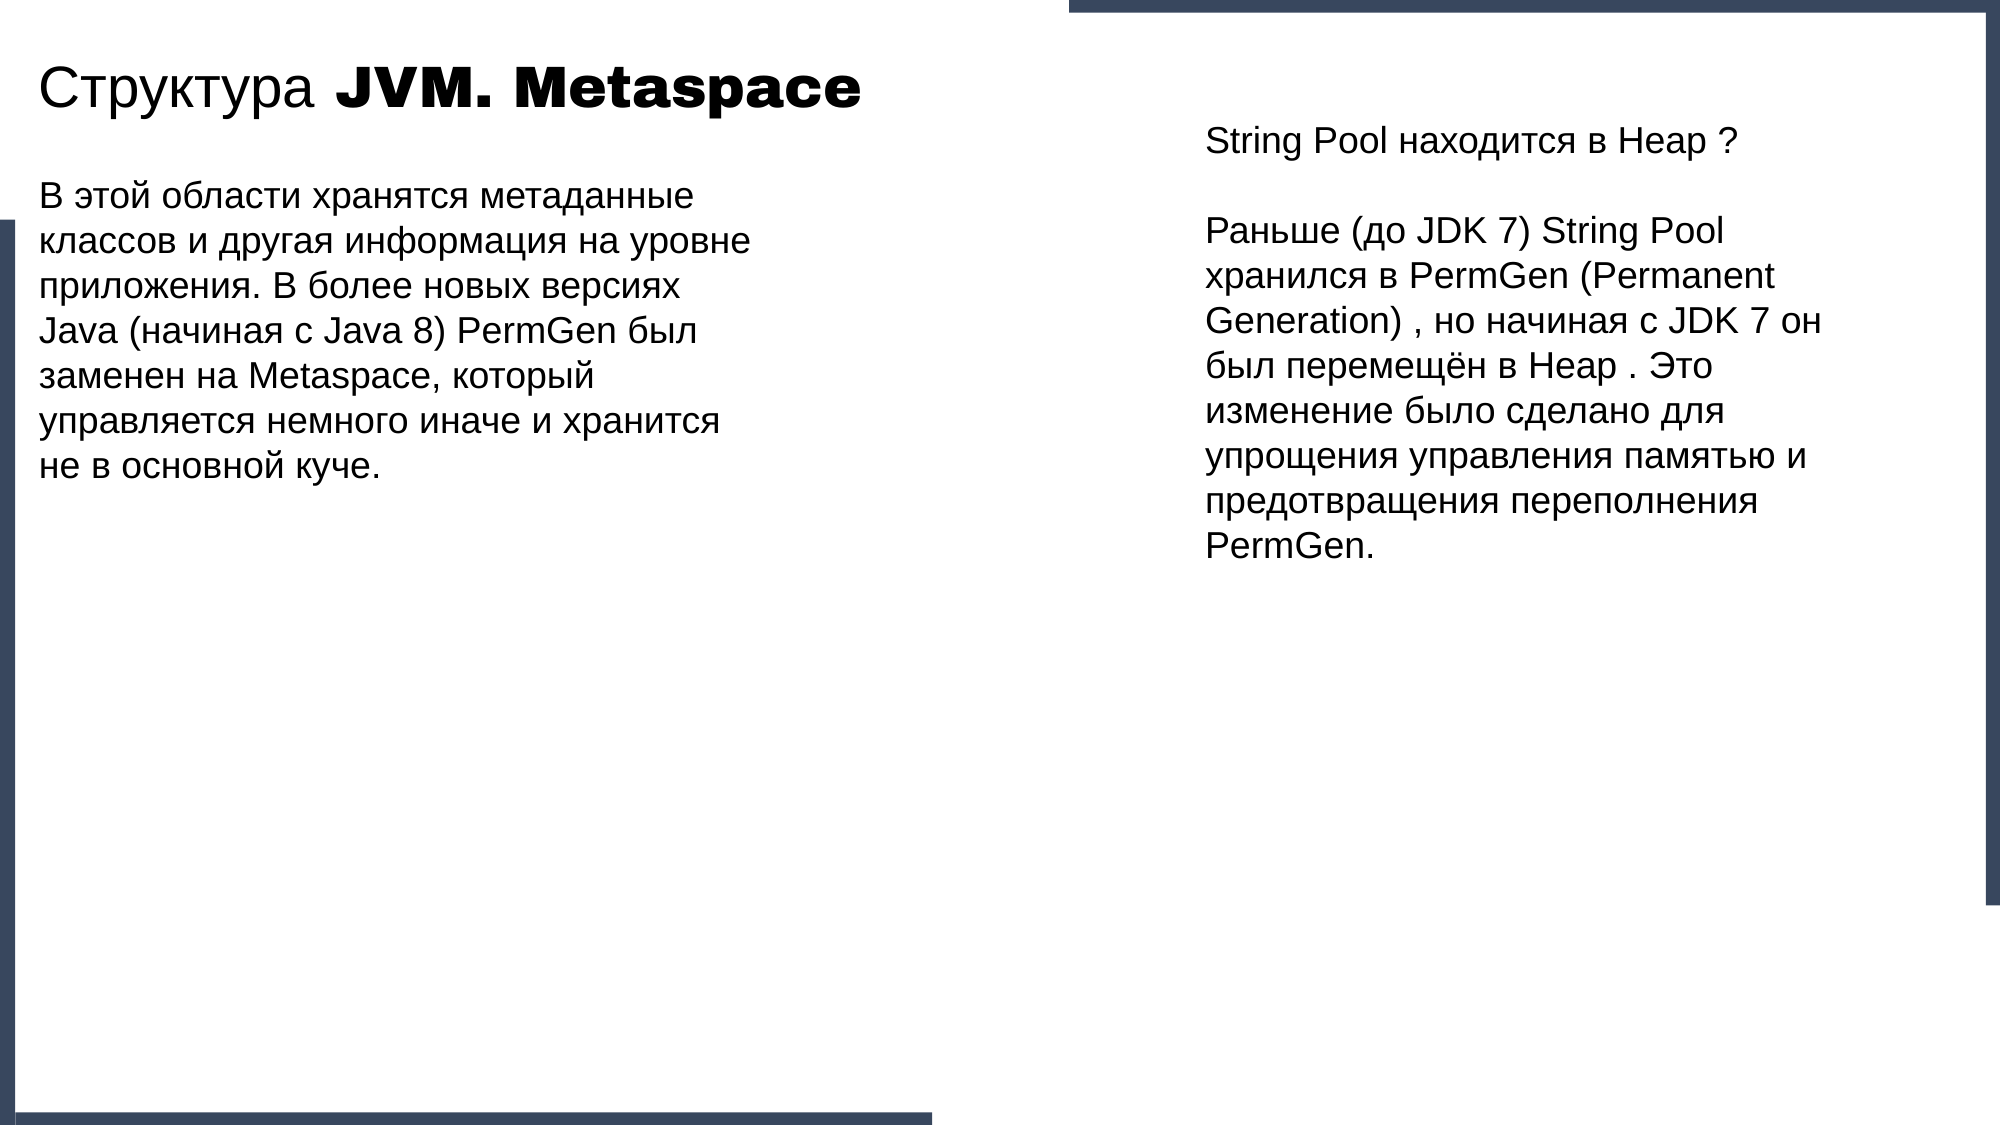

Структура JVM. Metaspace
String Pool находится в Heap ?

Раньше (до JDK 7) String Pool хранился в PermGen (Permanent Generation) , но начиная с JDK 7 он был перемещён в Heap . Это изменение было сделано для упрощения управления памятью и предотвращения переполнения PermGen.
В этой области хранятся метаданные классов и другая информация на уровне приложения. В более новых версиях Java (начиная с Java 8) PermGen был заменен на Metaspace, который управляется немного иначе и хранится не в основной куче.